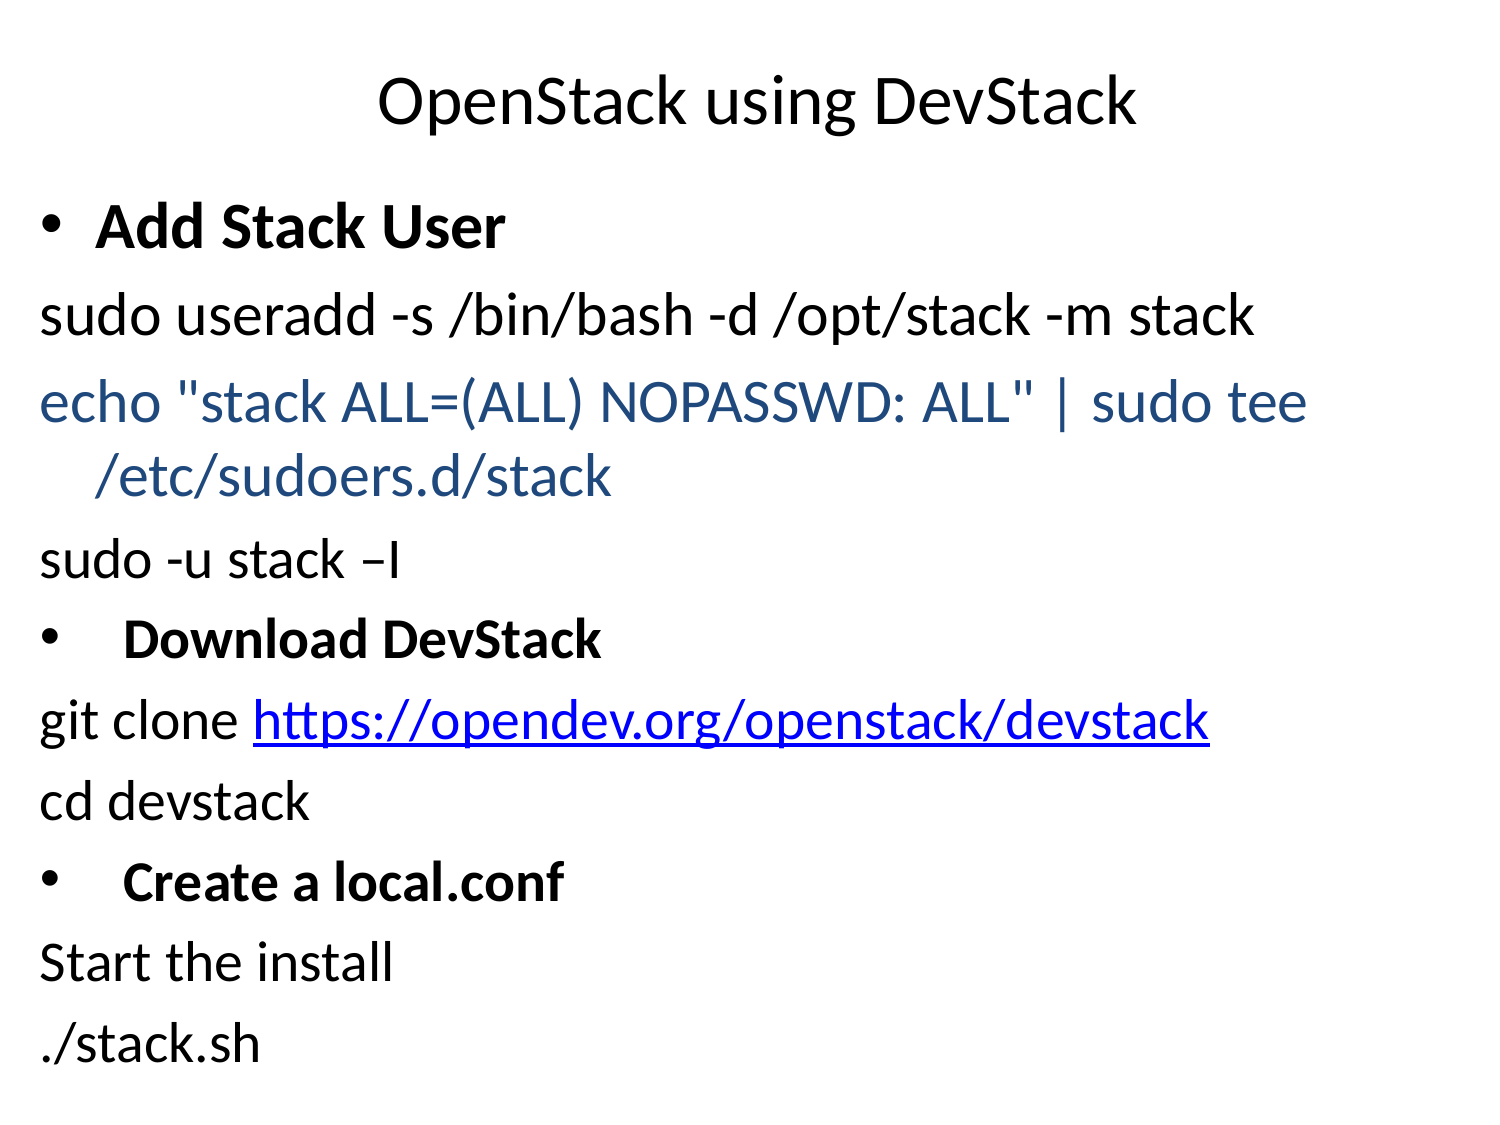

# OpenStack using DevStack
Add Stack User
sudo useradd -s /bin/bash -d /opt/stack -m stack
echo "stack ALL=(ALL) NOPASSWD: ALL" | sudo tee /etc/sudoers.d/stack
sudo -u stack –I
Download DevStack
git clone https://opendev.org/openstack/devstack
cd devstack
Create a local.conf
Start the install
./stack.sh